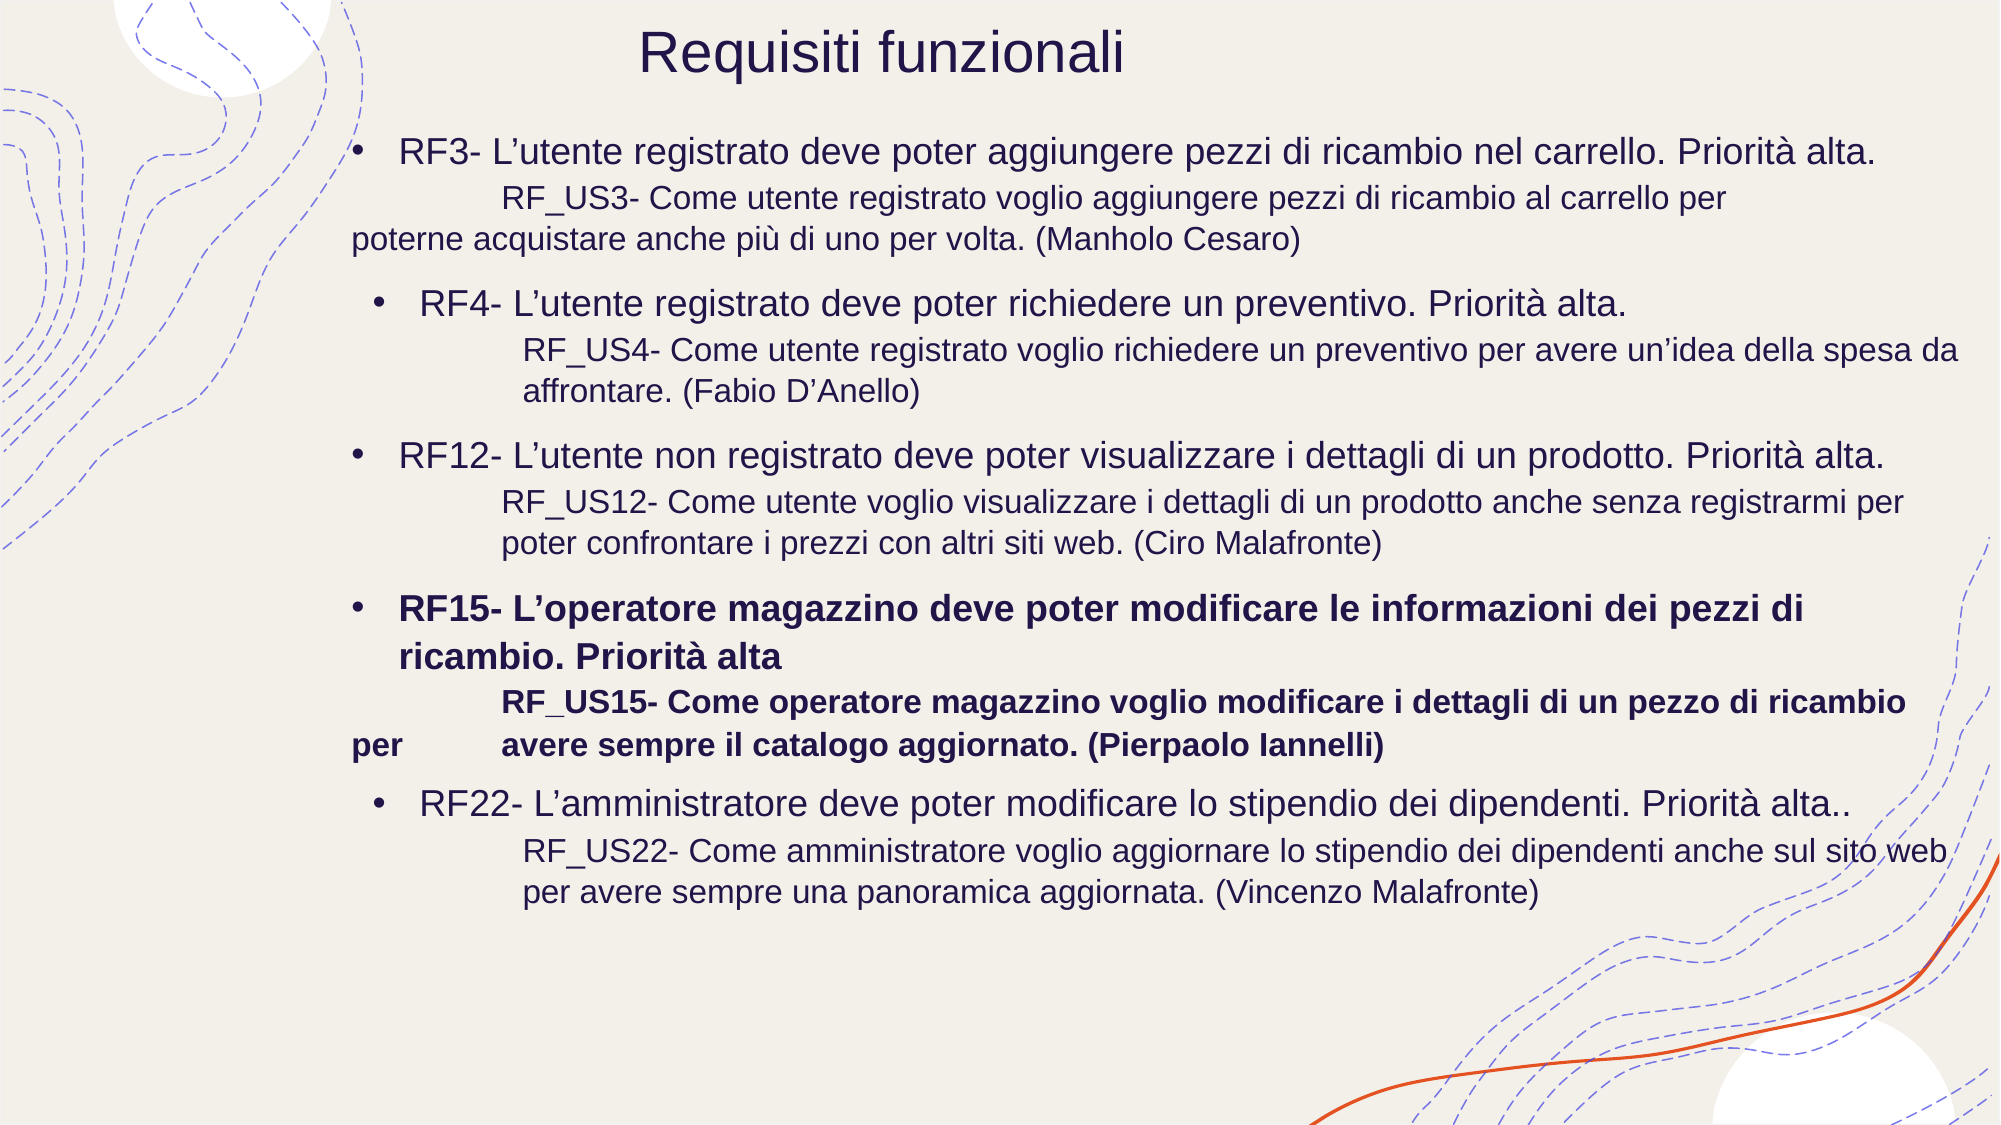

Requisiti funzionali
RF3- L’utente registrato deve poter aggiungere pezzi di ricambio nel carrello. Priorità alta.
	RF_US3- Come utente registrato voglio aggiungere pezzi di ricambio al carrello per 	poterne acquistare anche più di uno per volta. (Manholo Cesaro)
RF4- L’utente registrato deve poter richiedere un preventivo. Priorità alta.
	RF_US4- Come utente registrato voglio richiedere un preventivo per avere un’idea della spesa da 	affrontare. (Fabio D’Anello)
RF12- L’utente non registrato deve poter visualizzare i dettagli di un prodotto. Priorità alta.
	RF_US12- Come utente voglio visualizzare i dettagli di un prodotto anche senza registrarmi per 	poter confrontare i prezzi con altri siti web. (Ciro Malafronte)
RF15- L’operatore magazzino deve poter modificare le informazioni dei pezzi di ricambio. Priorità alta
	RF_US15- Come operatore magazzino voglio modificare i dettagli di un pezzo di ricambio per 	avere sempre il catalogo aggiornato. (Pierpaolo Iannelli)
RF22- L’amministratore deve poter modificare lo stipendio dei dipendenti. Priorità alta..
	RF_US22- Come amministratore voglio aggiornare lo stipendio dei dipendenti anche sul sito web 	per avere sempre una panoramica aggiornata. (Vincenzo Malafronte)